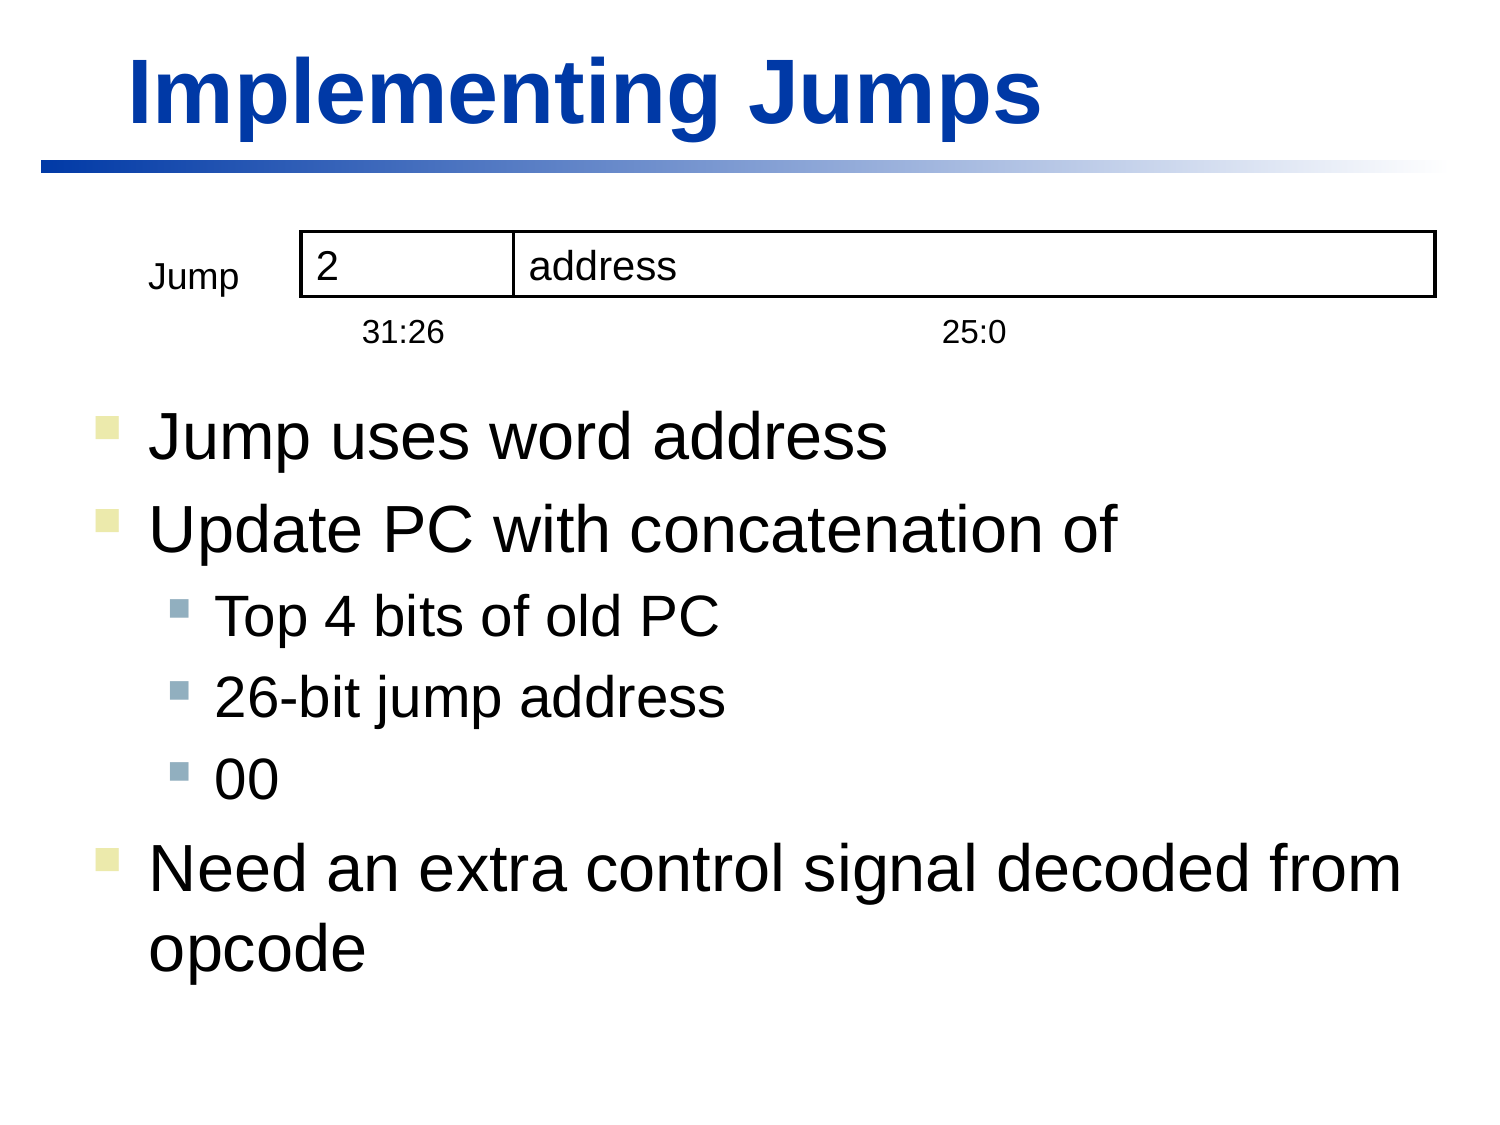

# Implementing Jumps
2
address
31:26
25:0
Jump
Jump uses word address
Update PC with concatenation of
Top 4 bits of old PC
26-bit jump address
00
Need an extra control signal decoded from opcode